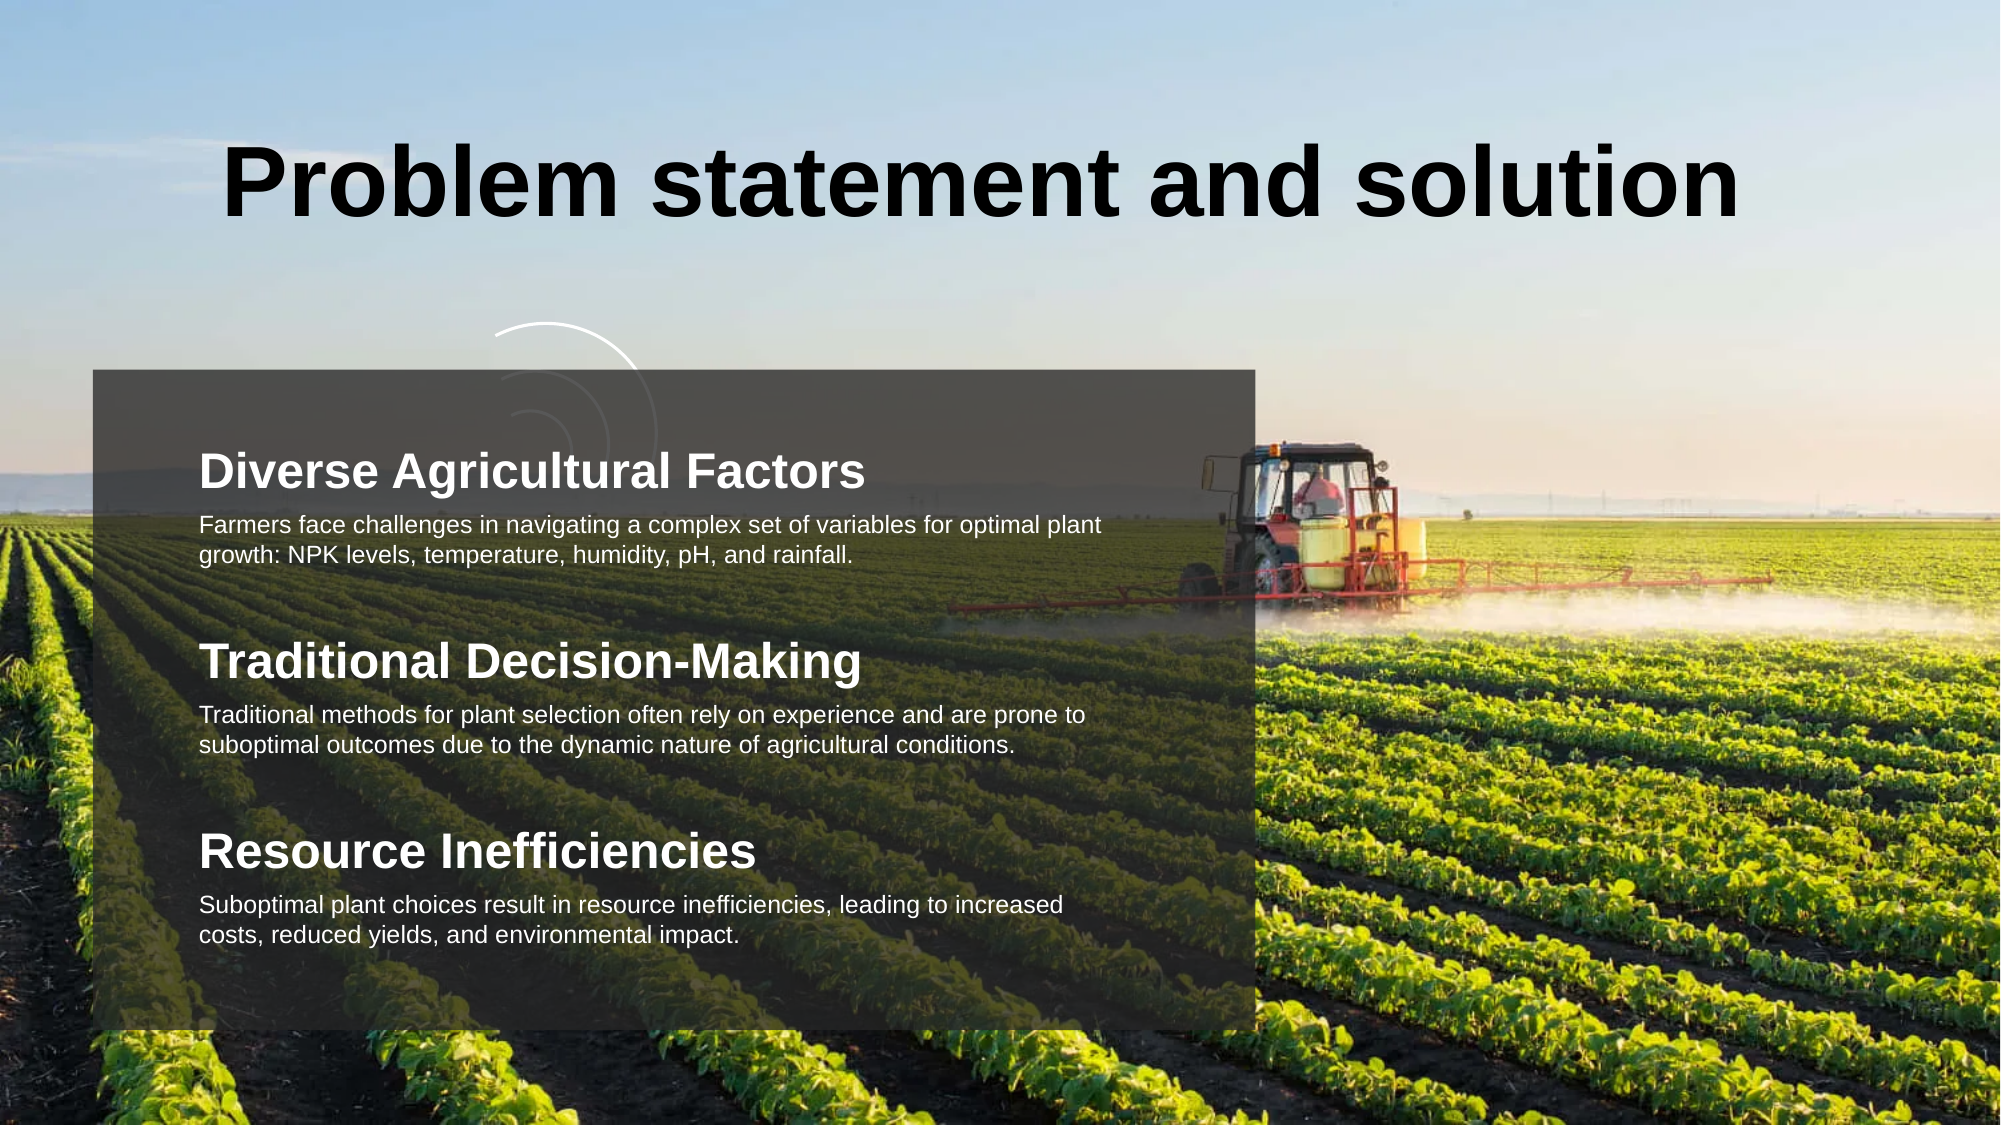

Problem statement and solution

Diverse Agricultural Factors
Farmers face challenges in navigating a complex set of variables for optimal plant growth: NPK levels, temperature, humidity, pH, and rainfall.
Traditional Decision-Making
Traditional methods for plant selection often rely on experience and are prone to suboptimal outcomes due to the dynamic nature of agricultural conditions.
Resource Inefficiencies
Suboptimal plant choices result in resource inefficiencies, leading to increased costs, reduced yields, and environmental impact.